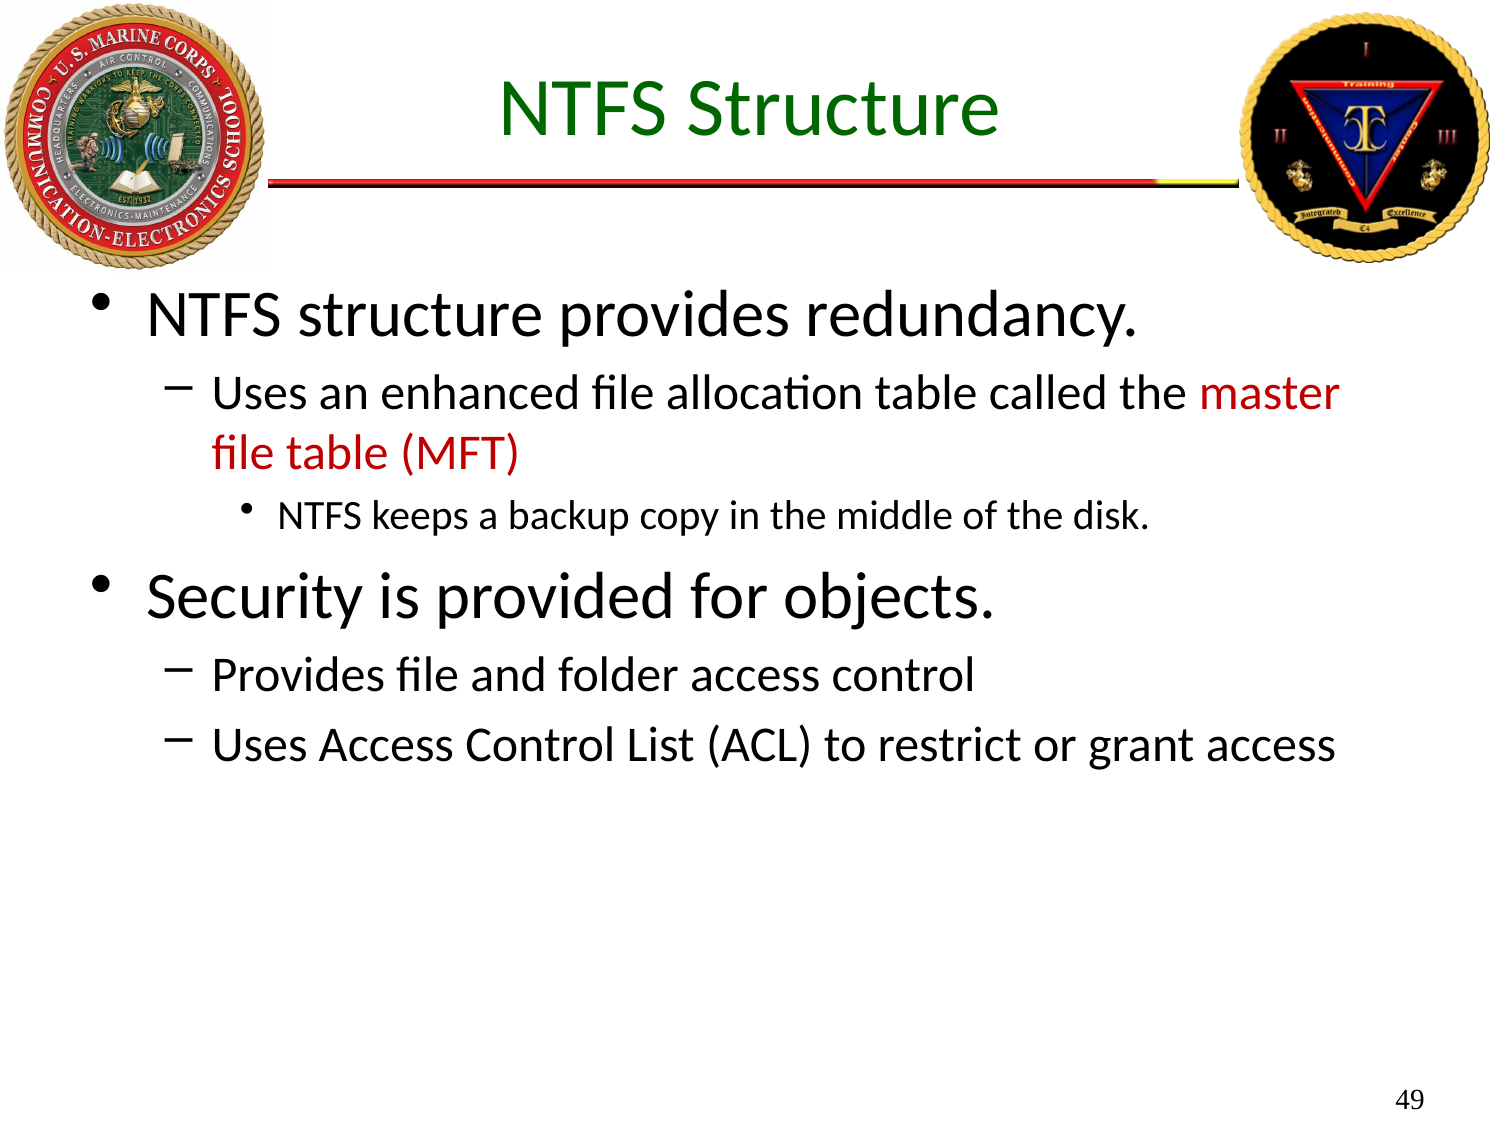

# NTFS Structure
NTFS structure provides redundancy.
Uses an enhanced file allocation table called the master file table (MFT)
NTFS keeps a backup copy in the middle of the disk.
Security is provided for objects.
Provides file and folder access control
Uses Access Control List (ACL) to restrict or grant access